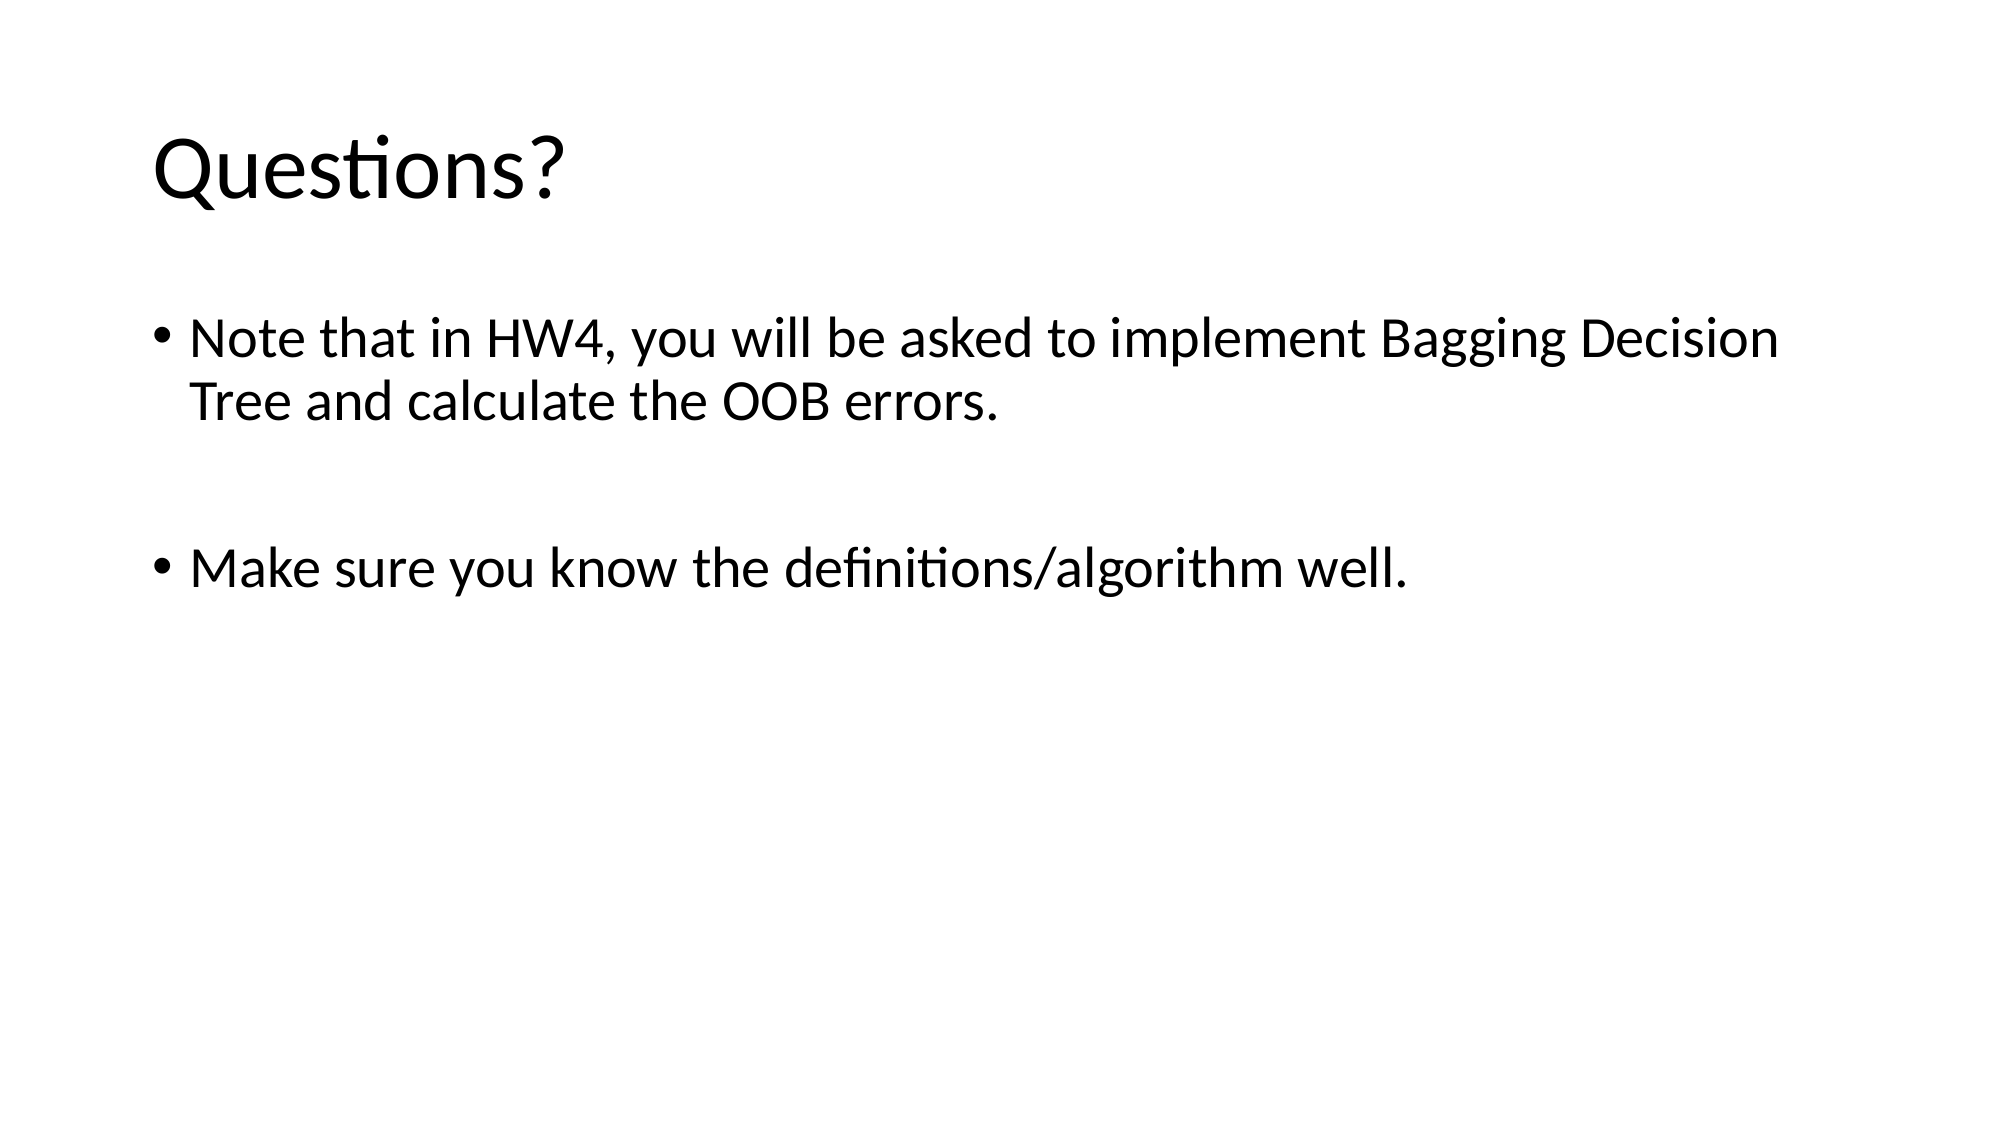

# Questions?
Note that in HW4, you will be asked to implement Bagging Decision Tree and calculate the OOB errors.

Make sure you know the definitions/algorithm well.